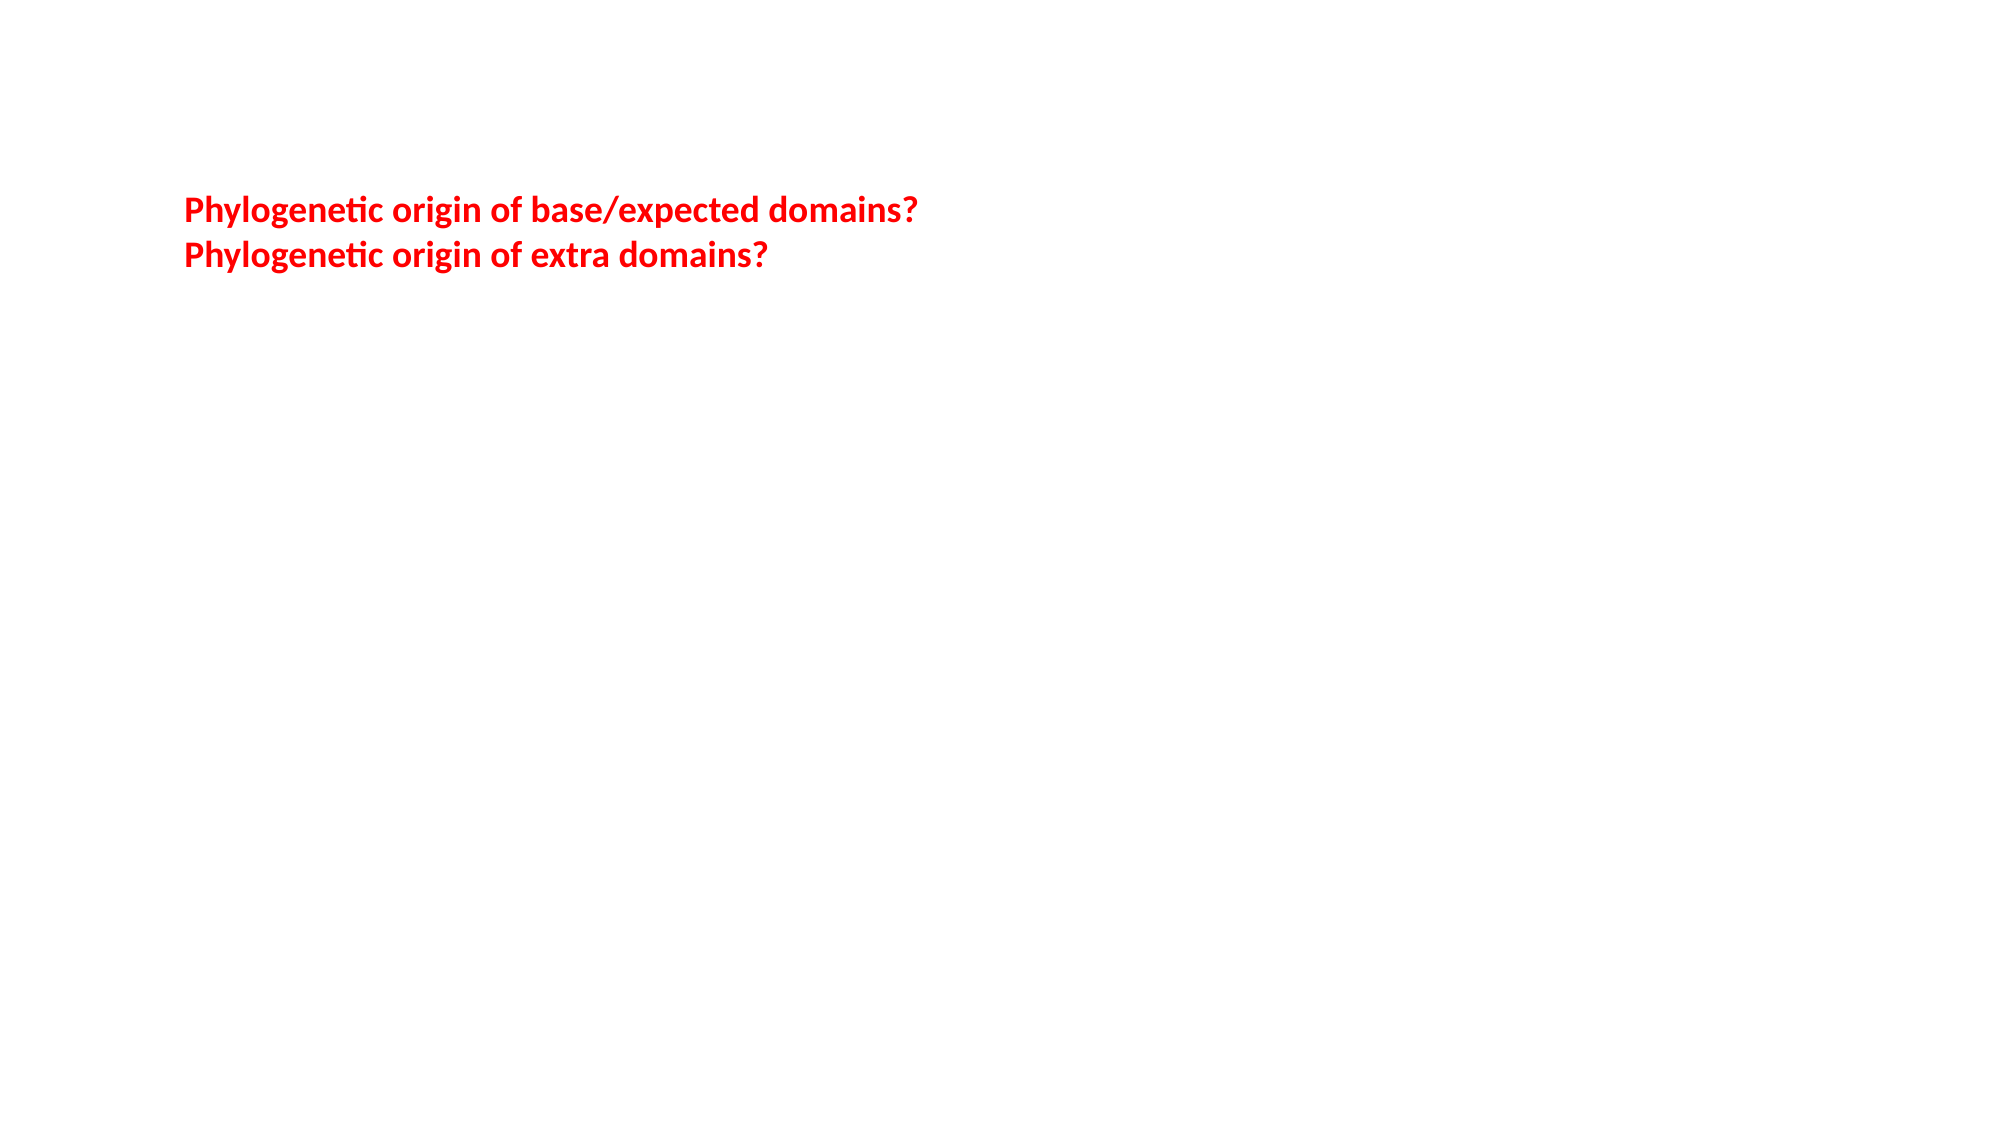

Phylogenetic origin of base/expected domains?
Phylogenetic origin of extra domains?